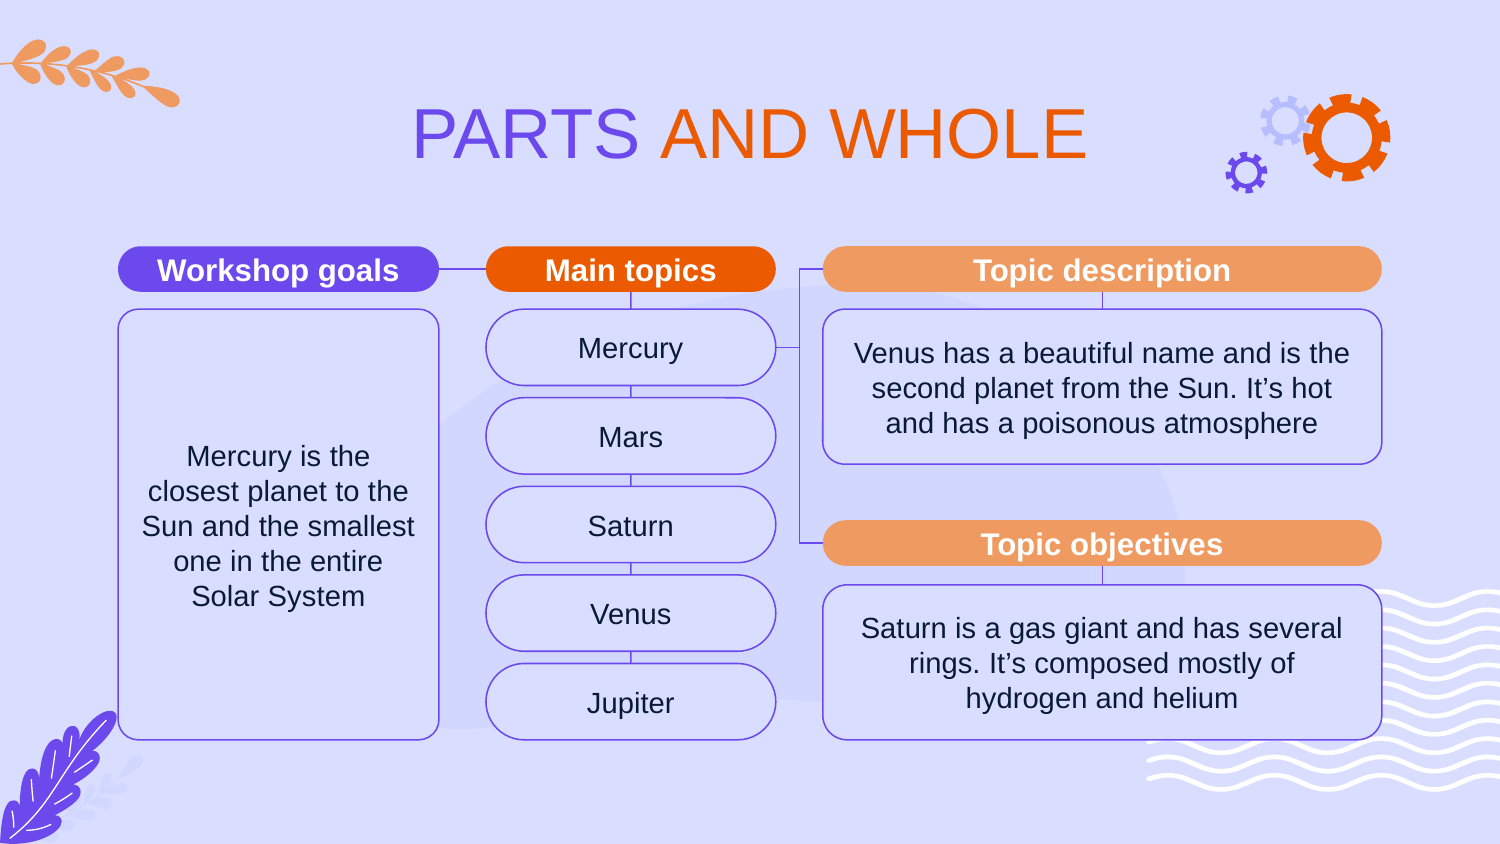

# PARTS AND WHOLE

Workshop goals
Topic description
Main topics
Mercury is the closest planet to the Sun and the smallest one in the entire Solar System
Mercury
Venus has a beautiful name and is the second planet from the Sun. It’s hot and has a poisonous atmosphere
Mars
Saturn
Topic objectives
Venus
Saturn is a gas giant and has several rings. It’s composed mostly of hydrogen and helium
Jupiter